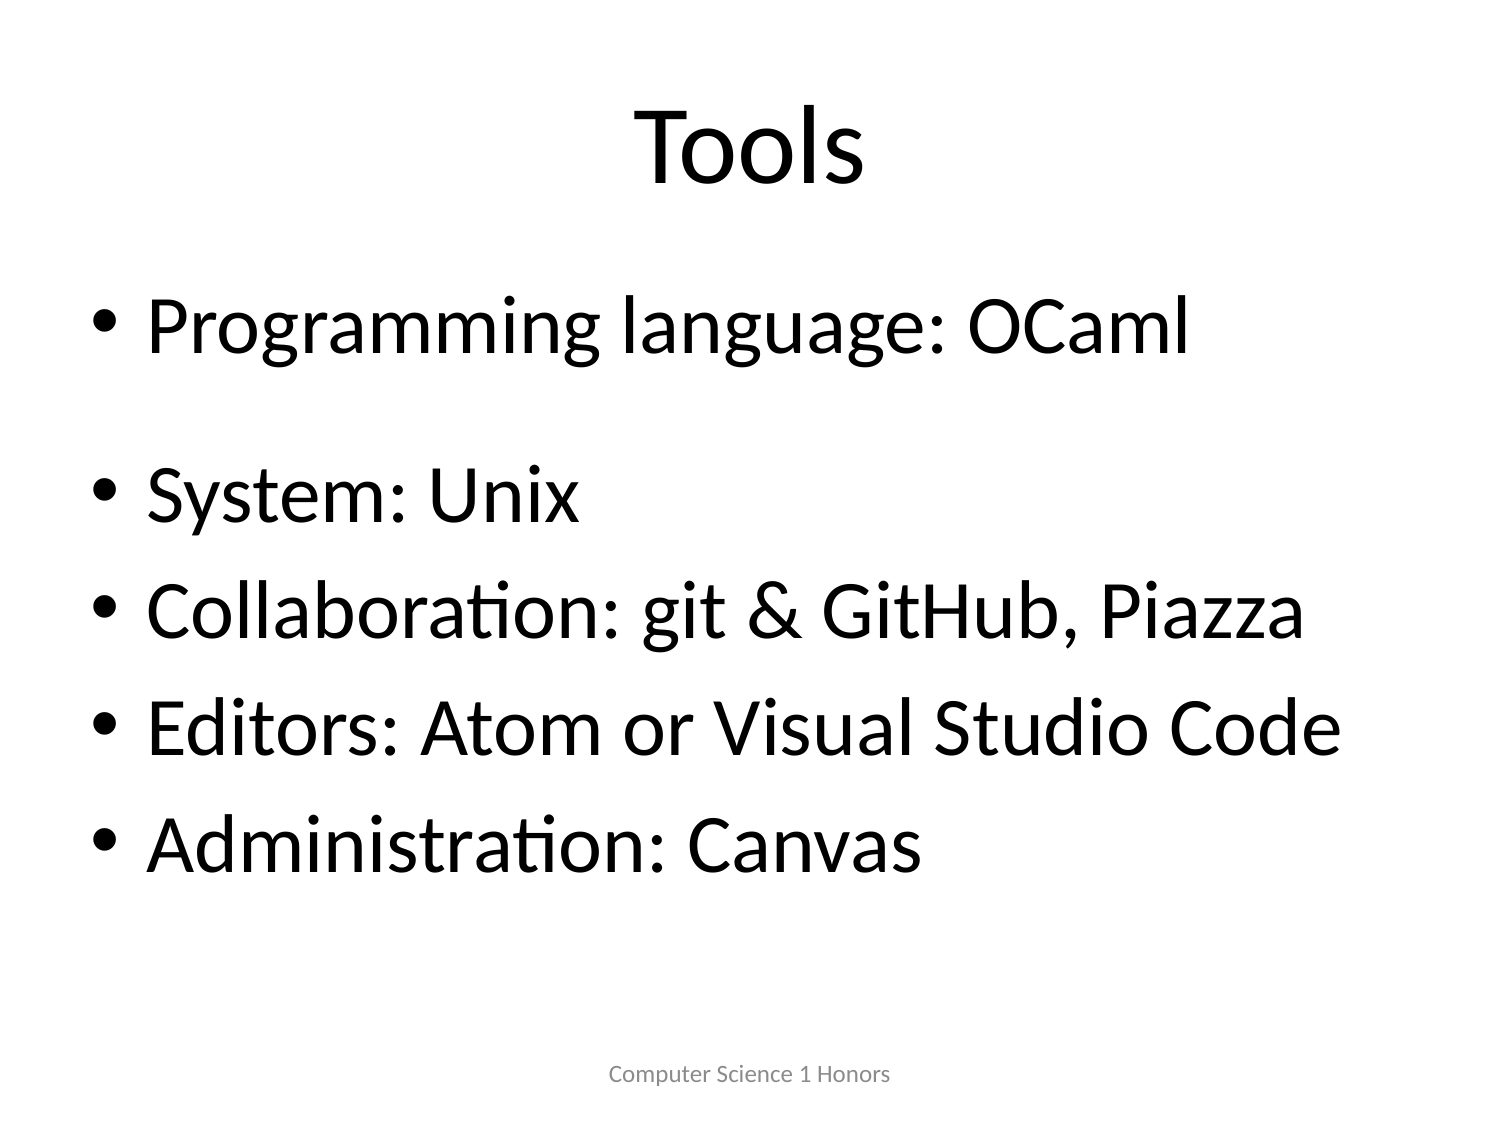

# Tools
Programming language: OCaml

System: Unix
Collaboration: git & GitHub, Piazza
Editors: Atom or Visual Studio Code
Administration: Canvas

Computer Science 1 Honors